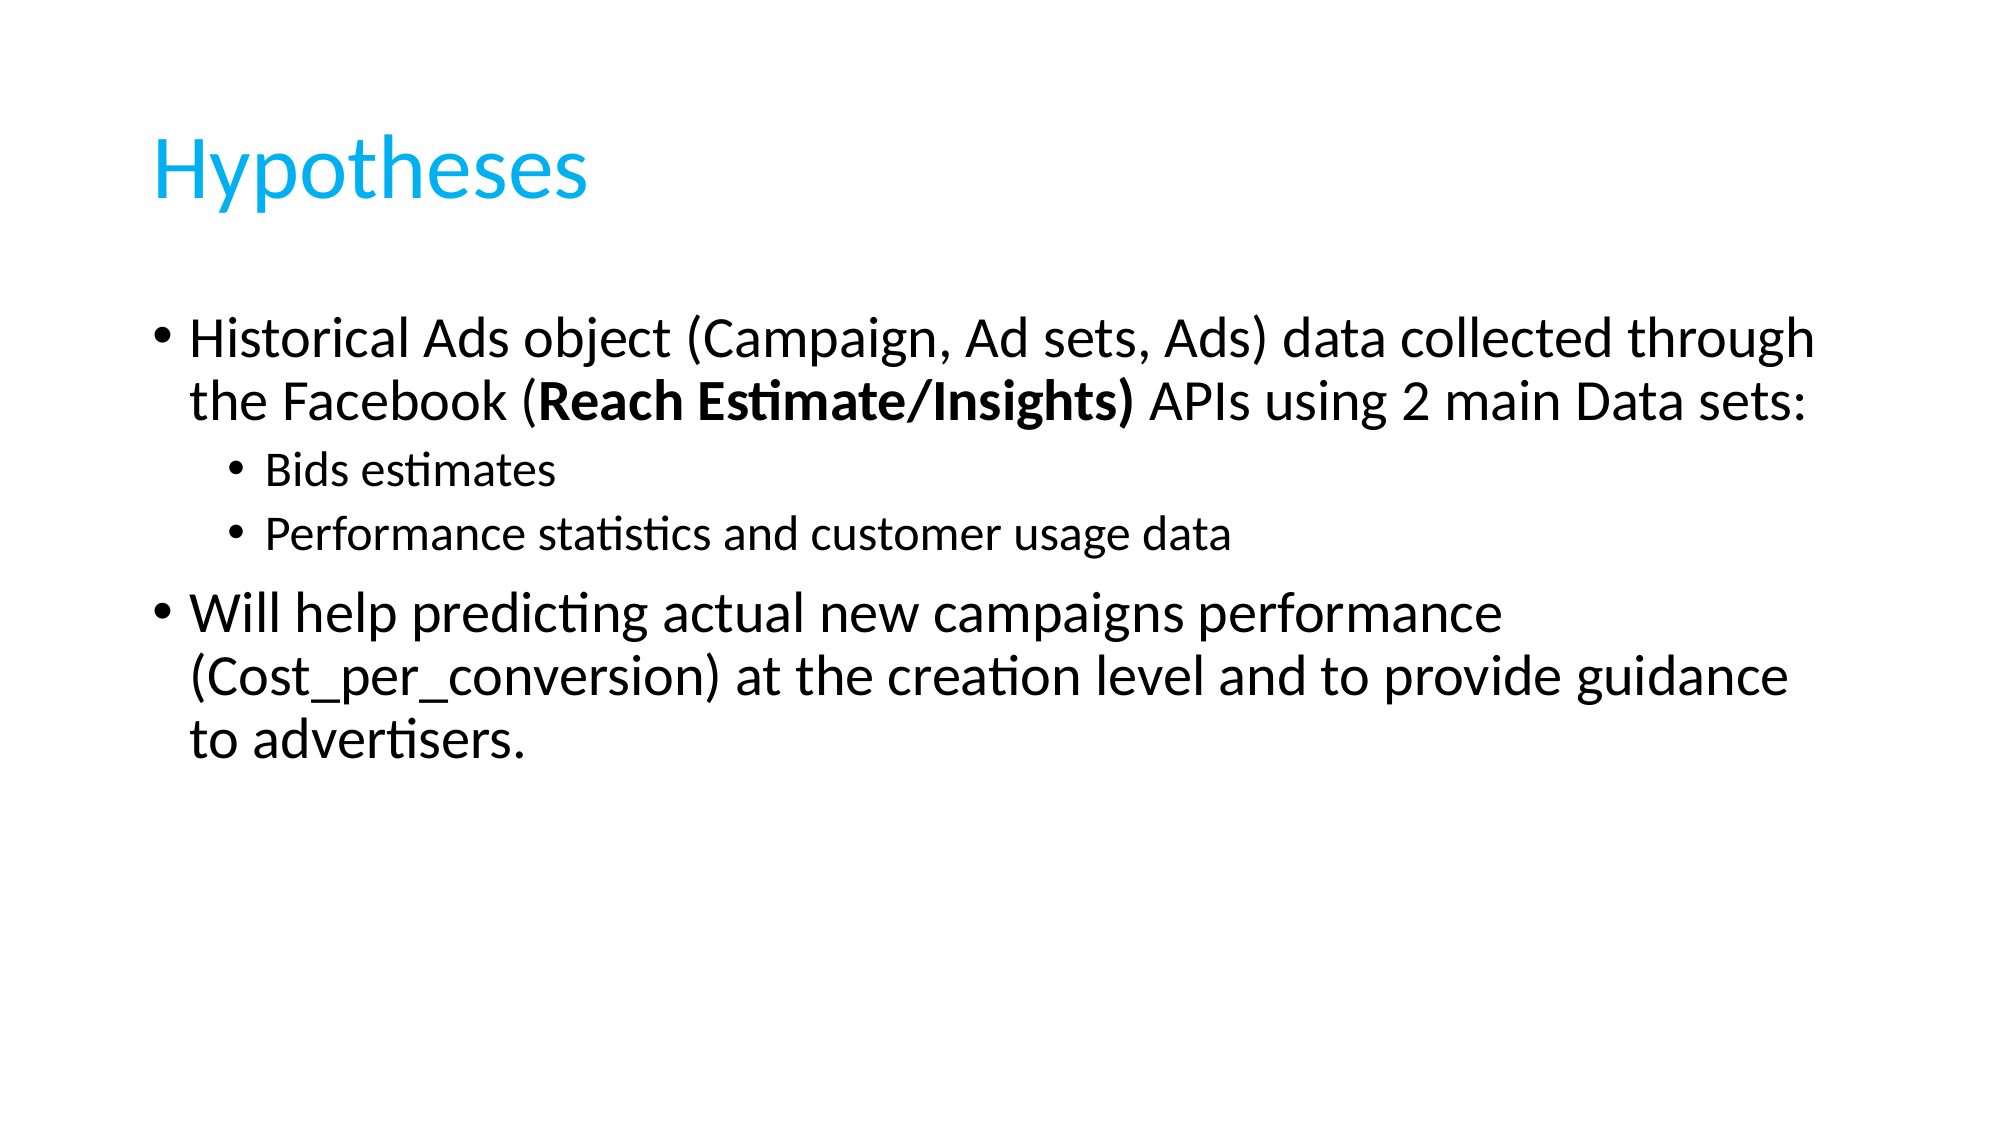

# Hypotheses
Historical Ads object (Campaign, Ad sets, Ads) data collected through the Facebook (Reach Estimate/Insights) APIs using 2 main Data sets:
Bids estimates
Performance statistics and customer usage data
Will help predicting actual new campaigns performance (Cost_per_conversion) at the creation level and to provide guidance to advertisers.